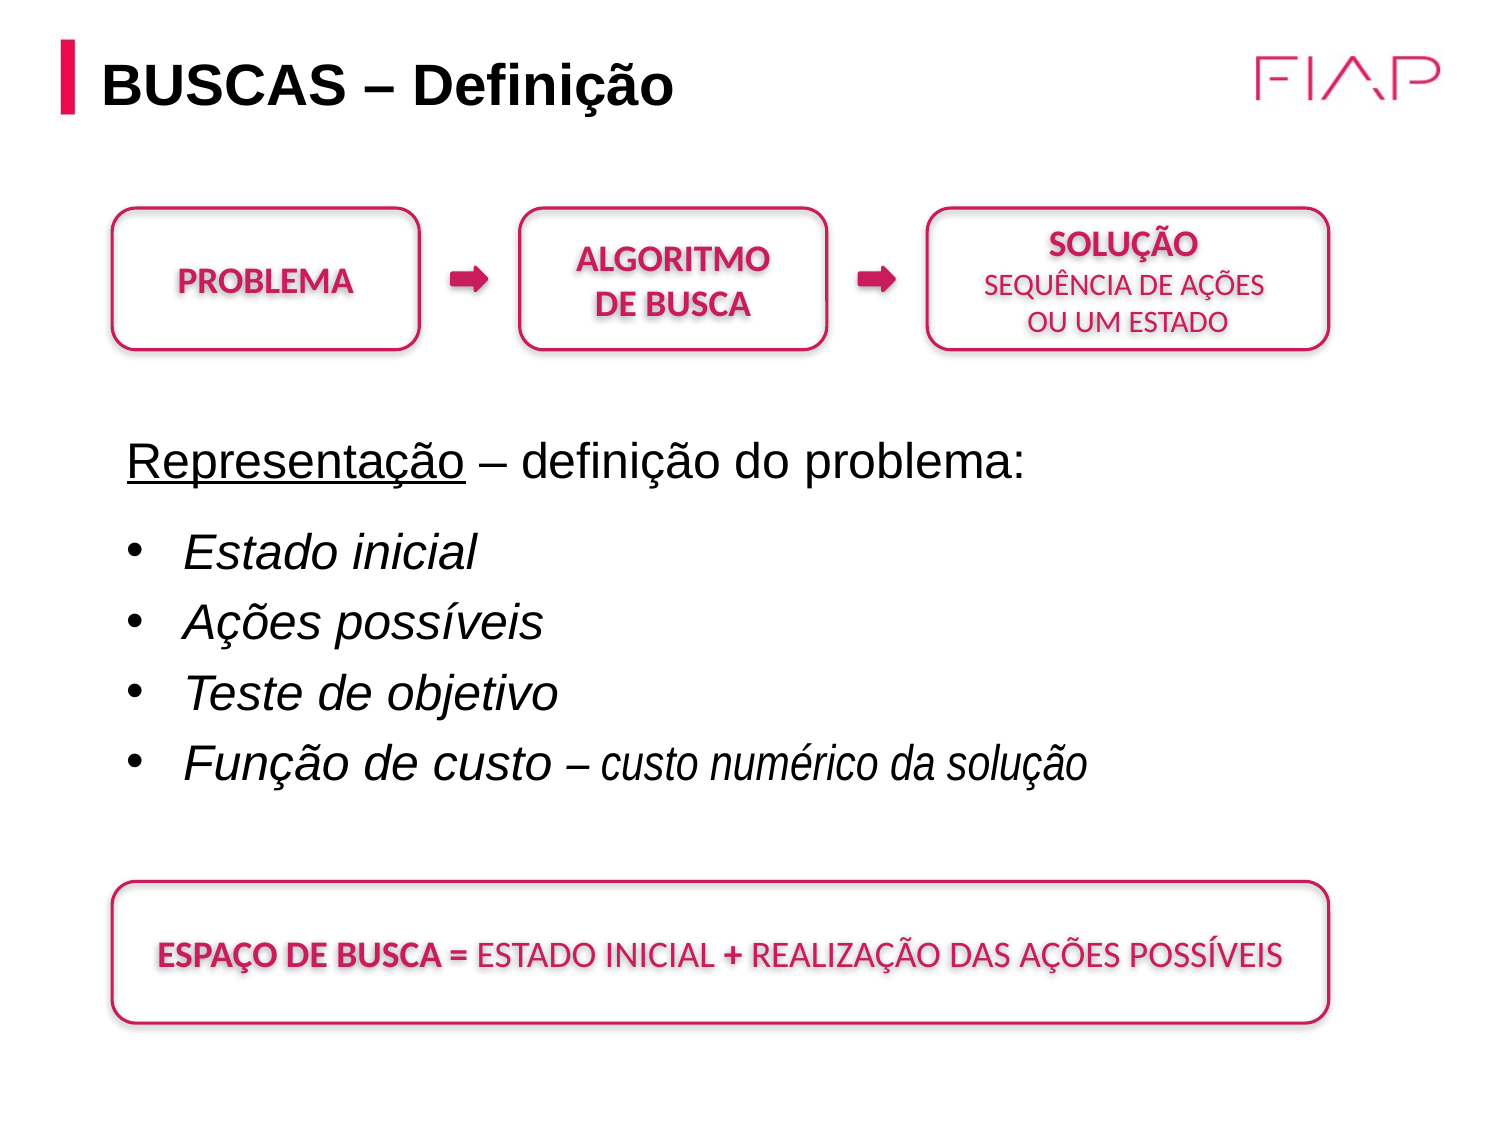

BUSCAS – Definição
PROBLEMA
ALGORITMO
DE BUSCA
SOLUÇÃO
SEQUÊNCIA DE AÇÕES
OU UM ESTADO

Representação – definição do problema:
Estado inicial
Ações possíveis
Teste de objetivo
Função de custo – custo numérico da solução

ESPAÇO DE BUSCA = ESTADO INICIAL + REALIZAÇÃO DAS AÇÕES POSSÍVEIS